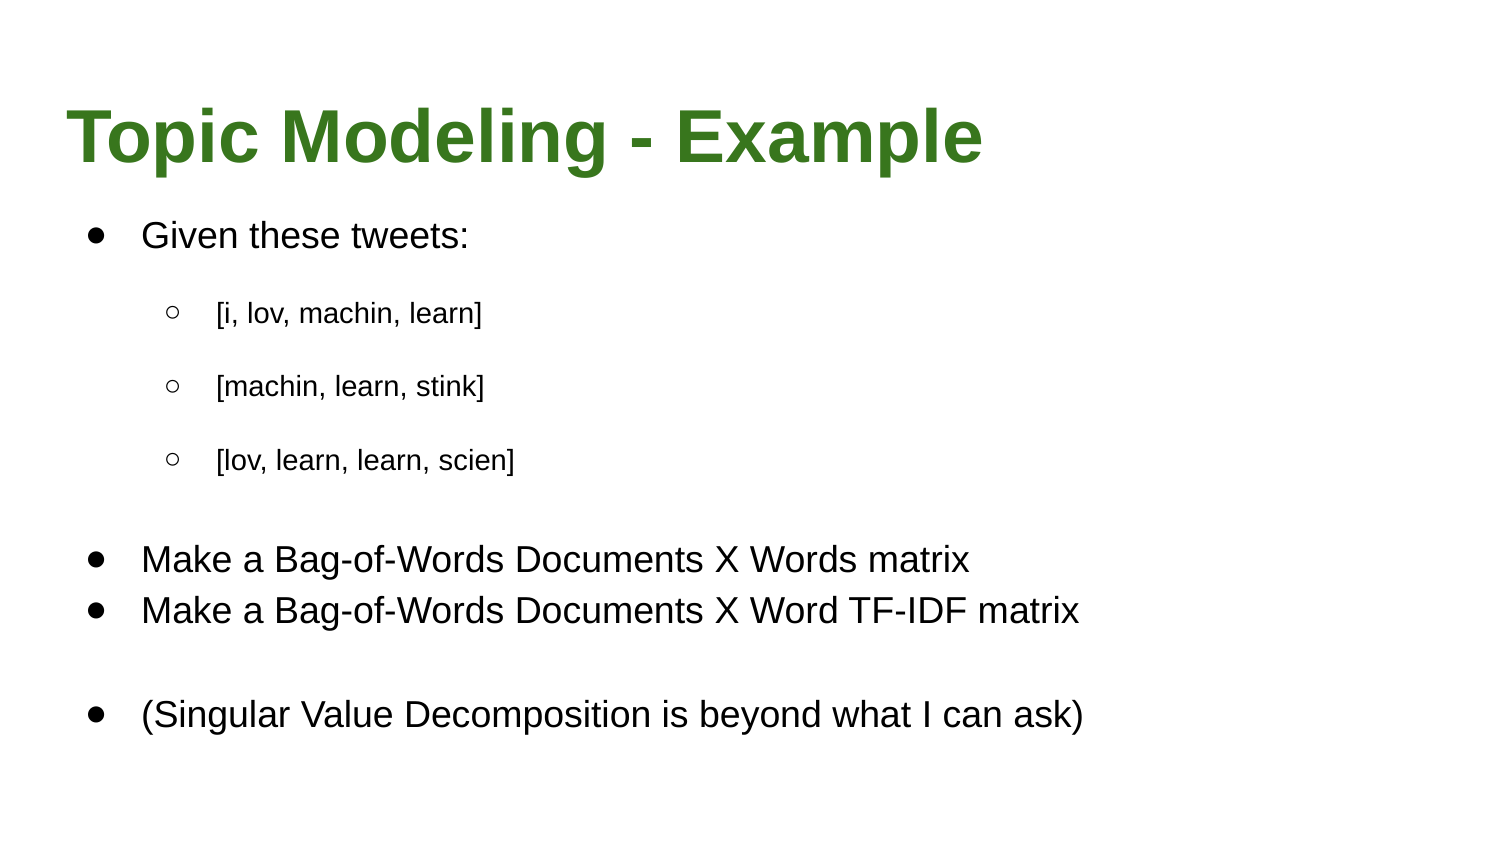

# Topic Modeling - Example
Given these tweets:
[i, lov, machin, learn]
[machin, learn, stink]
[lov, learn, learn, scien]

Make a Bag-of-Words Documents X Words matrix
Make a Bag-of-Words Documents X Word TF-IDF matrix

(Singular Value Decomposition is beyond what I can ask)